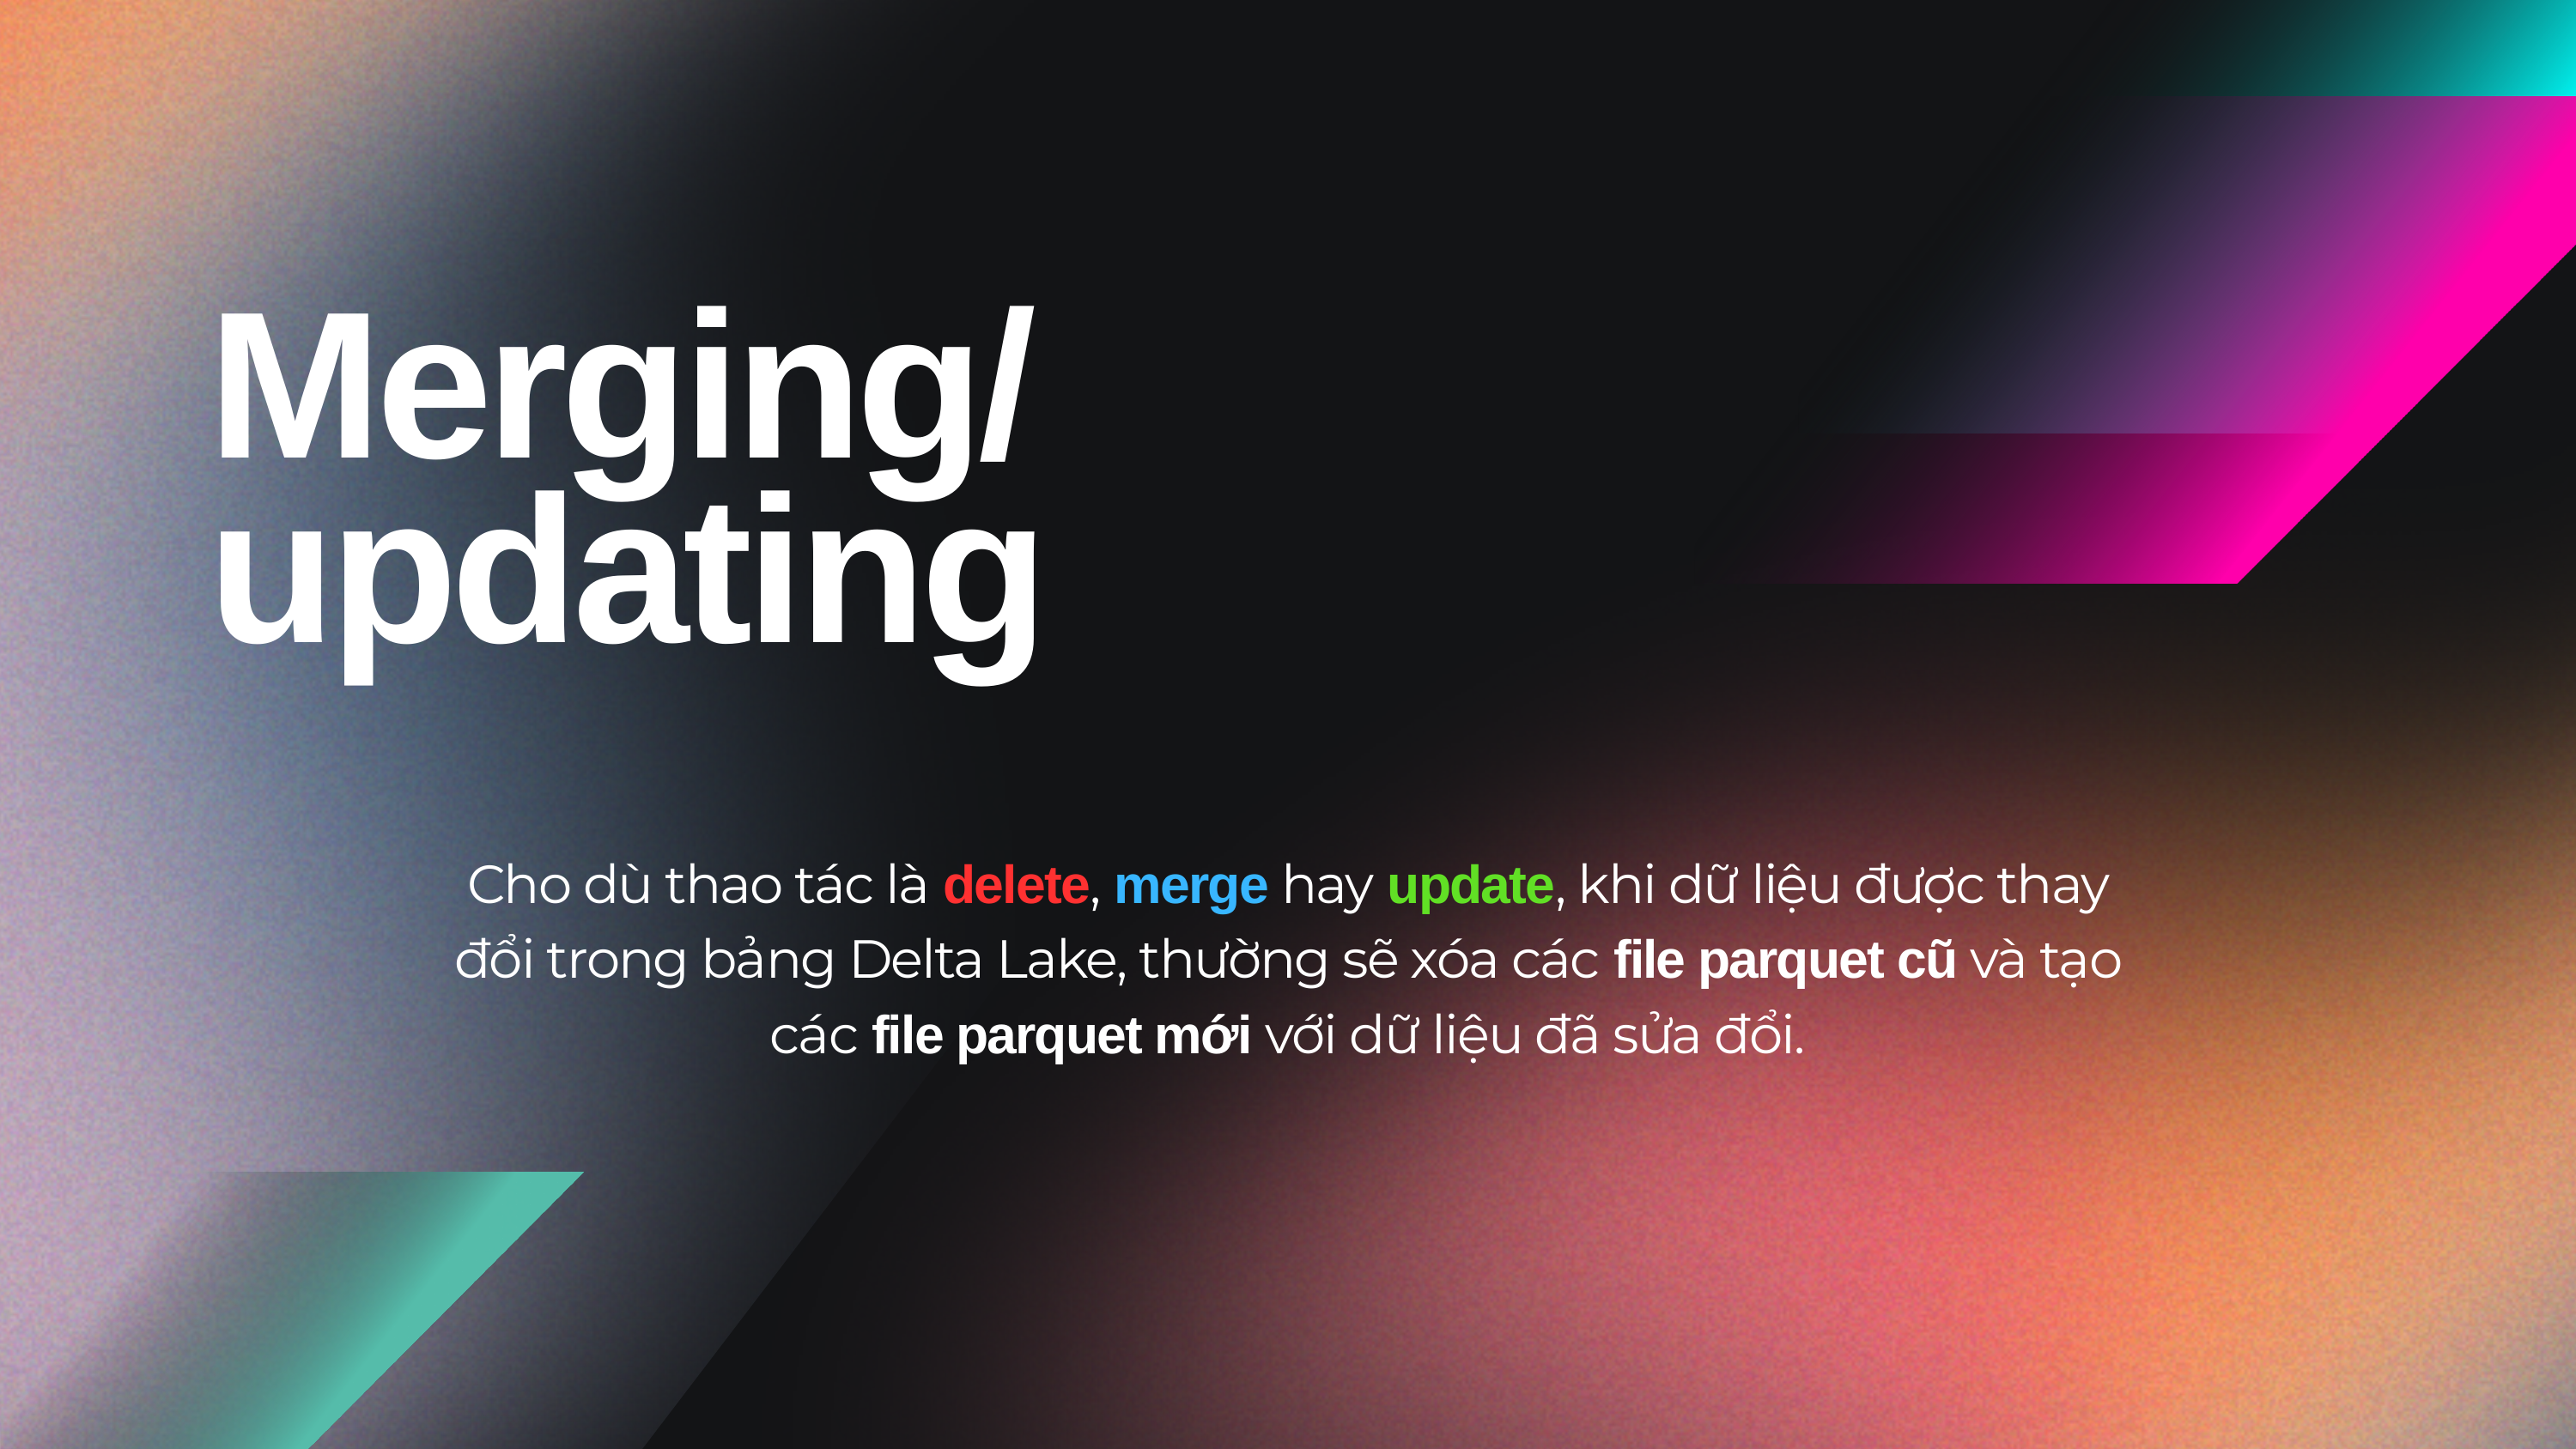

Merging/updating
Cho dù thao tác là delete, merge hay update, khi dữ liệu được thay đổi trong bảng Delta Lake, thường sẽ xóa các file parquet cũ và tạo các file parquet mới với dữ liệu đã sửa đổi.